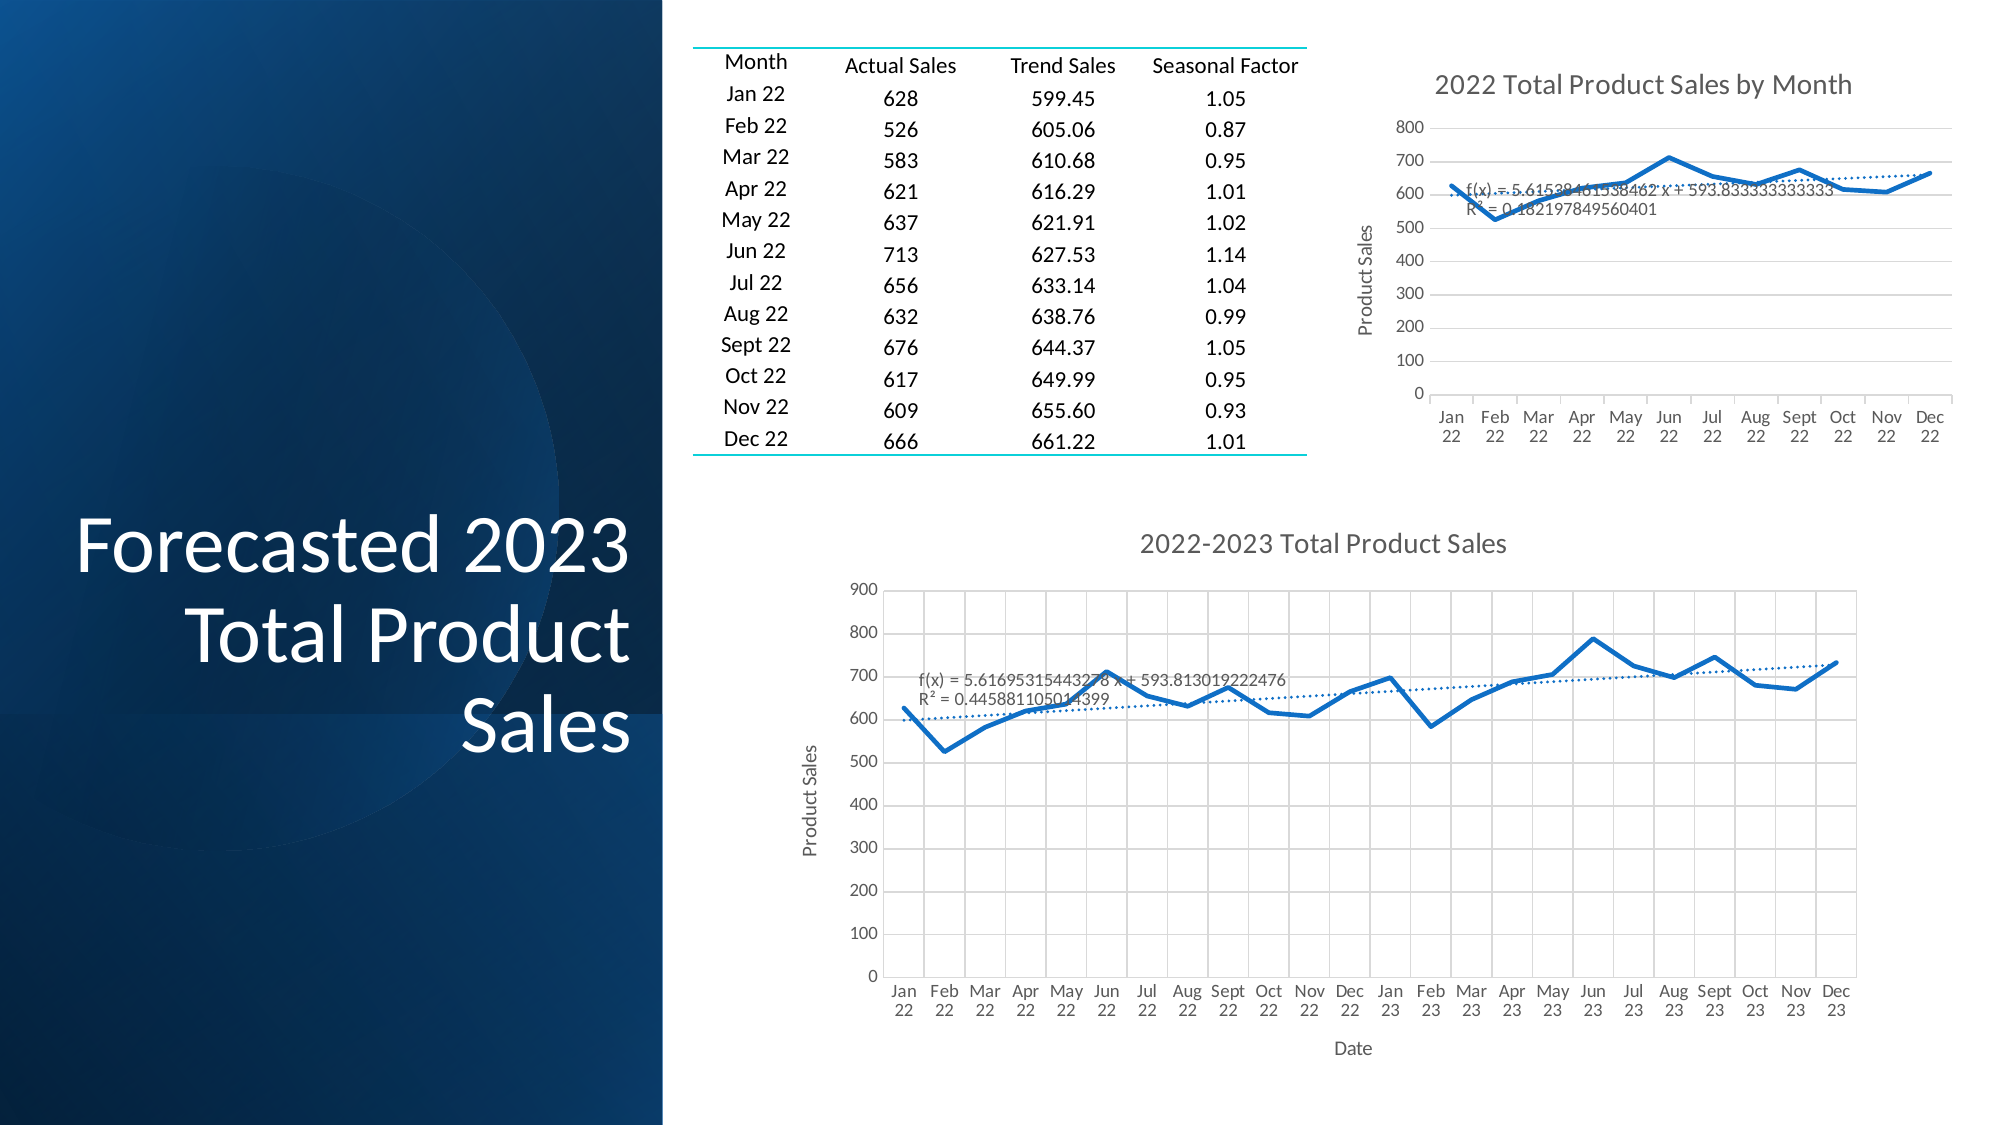

| Month | Actual Sales | Trend Sales | Seasonal Factor |
| --- | --- | --- | --- |
| Jan 22 | 628 | 599.45 | 1.05 |
| Feb 22 | 526 | 605.06 | 0.87 |
| Mar 22 | 583 | 610.68 | 0.95 |
| Apr 22 | 621 | 616.29 | 1.01 |
| May 22 | 637 | 621.91 | 1.02 |
| Jun 22 | 713 | 627.53 | 1.14 |
| Jul 22 | 656 | 633.14 | 1.04 |
| Aug 22 | 632 | 638.76 | 0.99 |
| Sept 22 | 676 | 644.37 | 1.05 |
| Oct 22 | 617 | 649.99 | 0.95 |
| Nov 22 | 609 | 655.60 | 0.93 |
| Dec 22 | 666 | 661.22 | 1.01 |

### Chart: 2022 Total Product Sales by Month

| Category | Total Sales |
|---|---|
| Jan 22 | 628.0 |
| Feb 22 | 526.0 |
| Mar 22 | 583.0 |
| Apr 22 | 621.0 |
| May 22 | 637.0 |
| Jun 22 | 713.0 |
| Jul 22 | 656.0 |
| Aug 22 | 632.0 |
| Sept 22 | 676.0 |
| Oct 22 | 617.0 |
| Nov 22 | 609.0 |
| Dec 22 | 666.0 |

# Forecasted 2023 Total Product Sales

### Chart: 2022-2023 Total Product Sales

| Category | Actual Sales |
|---|---|
| Jan 22 | 628.0 |
| Feb 22 | 526.0 |
| Mar 22 | 583.0 |
| Apr 22 | 621.0 |
| May 22 | 637.0 |
| Jun 22 | 713.0 |
| Jul 22 | 656.0 |
| Aug 22 | 632.0 |
| Sept 22 | 676.0 |
| Oct 22 | 617.0 |
| Nov 22 | 609.0 |
| Dec 22 | 666.0 |
| Jan 23 | 698.5940928631006 |
| Feb 23 | 584.5794257866299 |
| Mar 23 | 647.3303592047531 |
| Apr 23 | 688.899065964927 |
| May 23 | 706.019604609454 |
| Jun 23 | 789.5629762804665 |
| Jul 23 | 725.817474941784 |
| Aug 23 | 698.6718583786605 |
| Sept 23 | 746.6921072004138 |
| Oct 23 | 680.9648119292294 |
| Nov 23 | 671.594677044019 |
| Dec 23 | 733.8719534658266 |